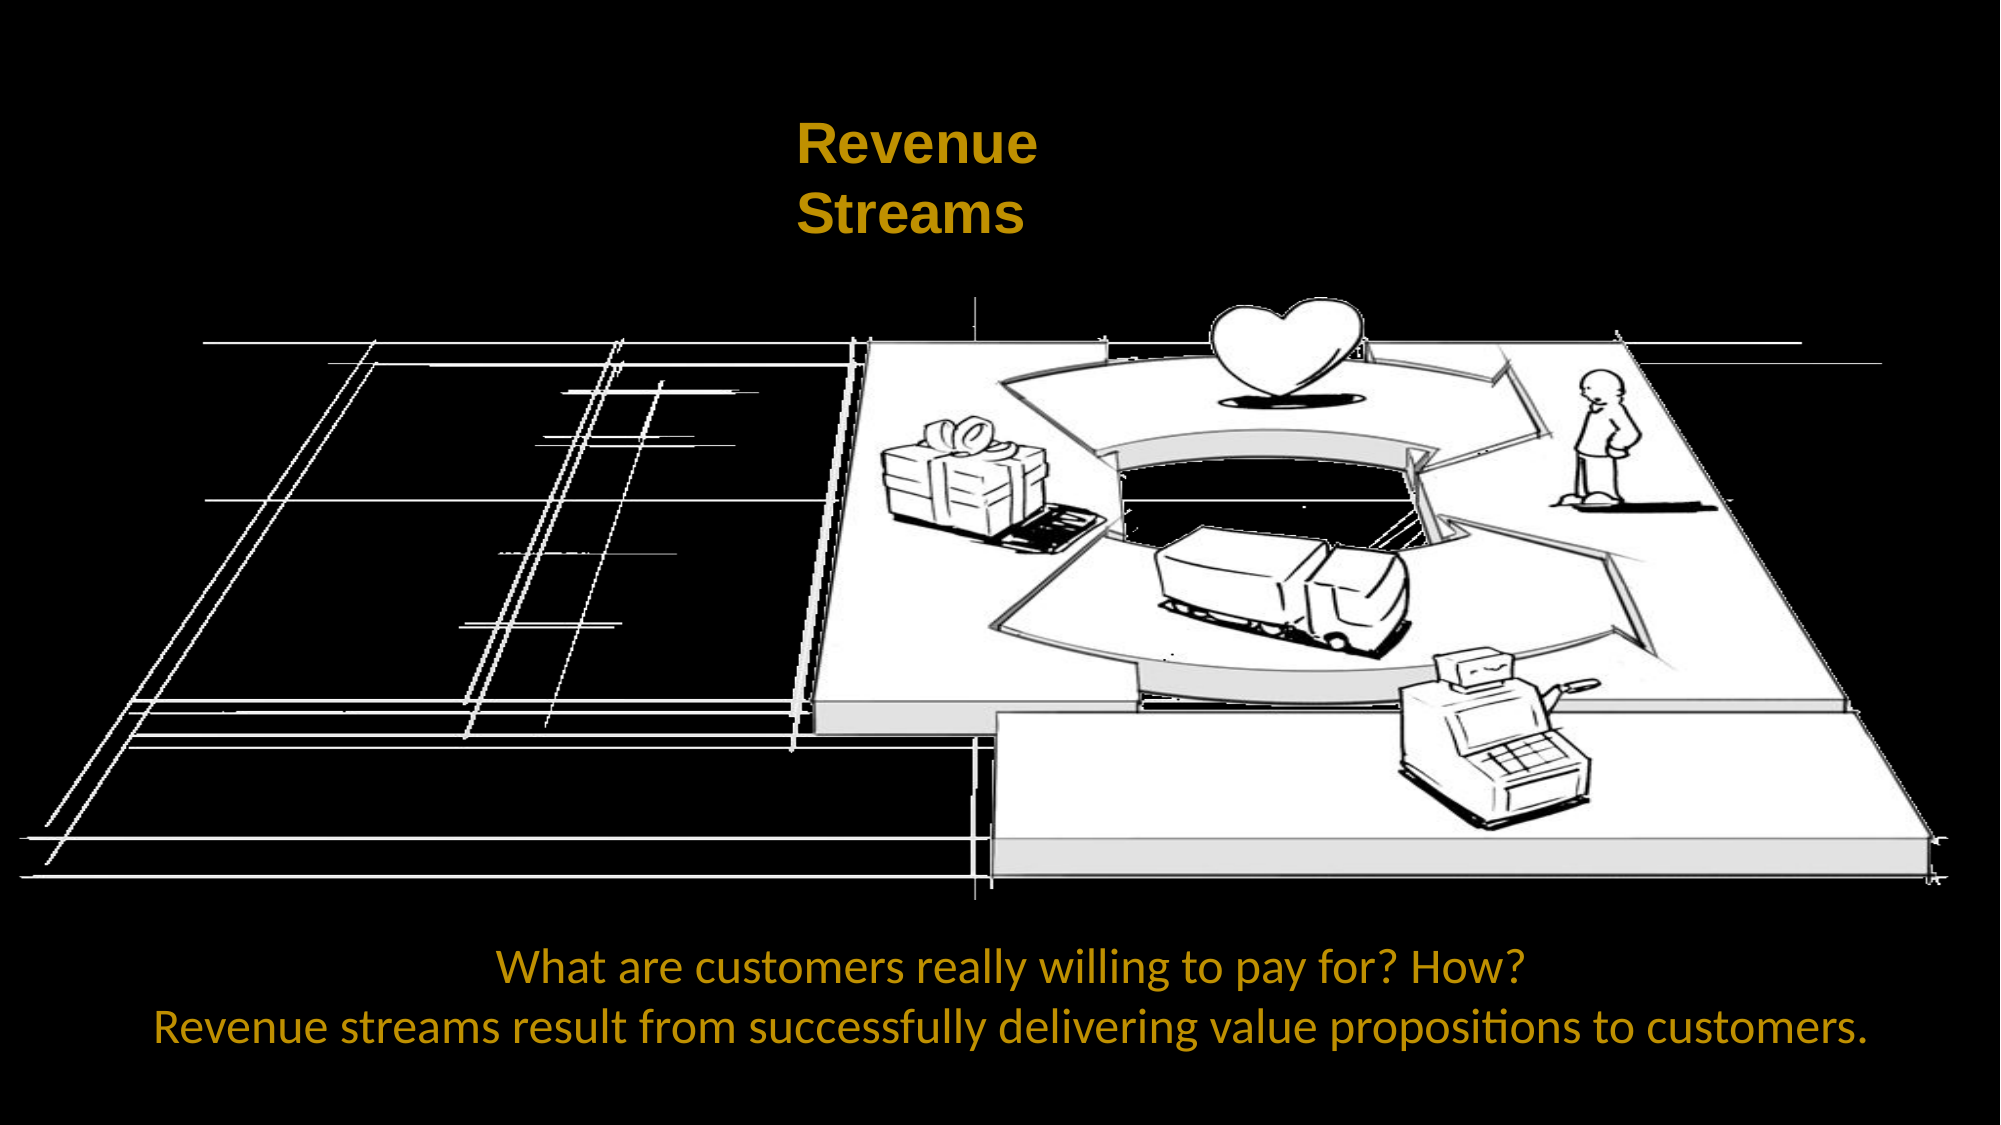

Revenue Streams

What are customers really willing to pay for? How?
Revenue streams result from successfully delivering value propositions to customers.